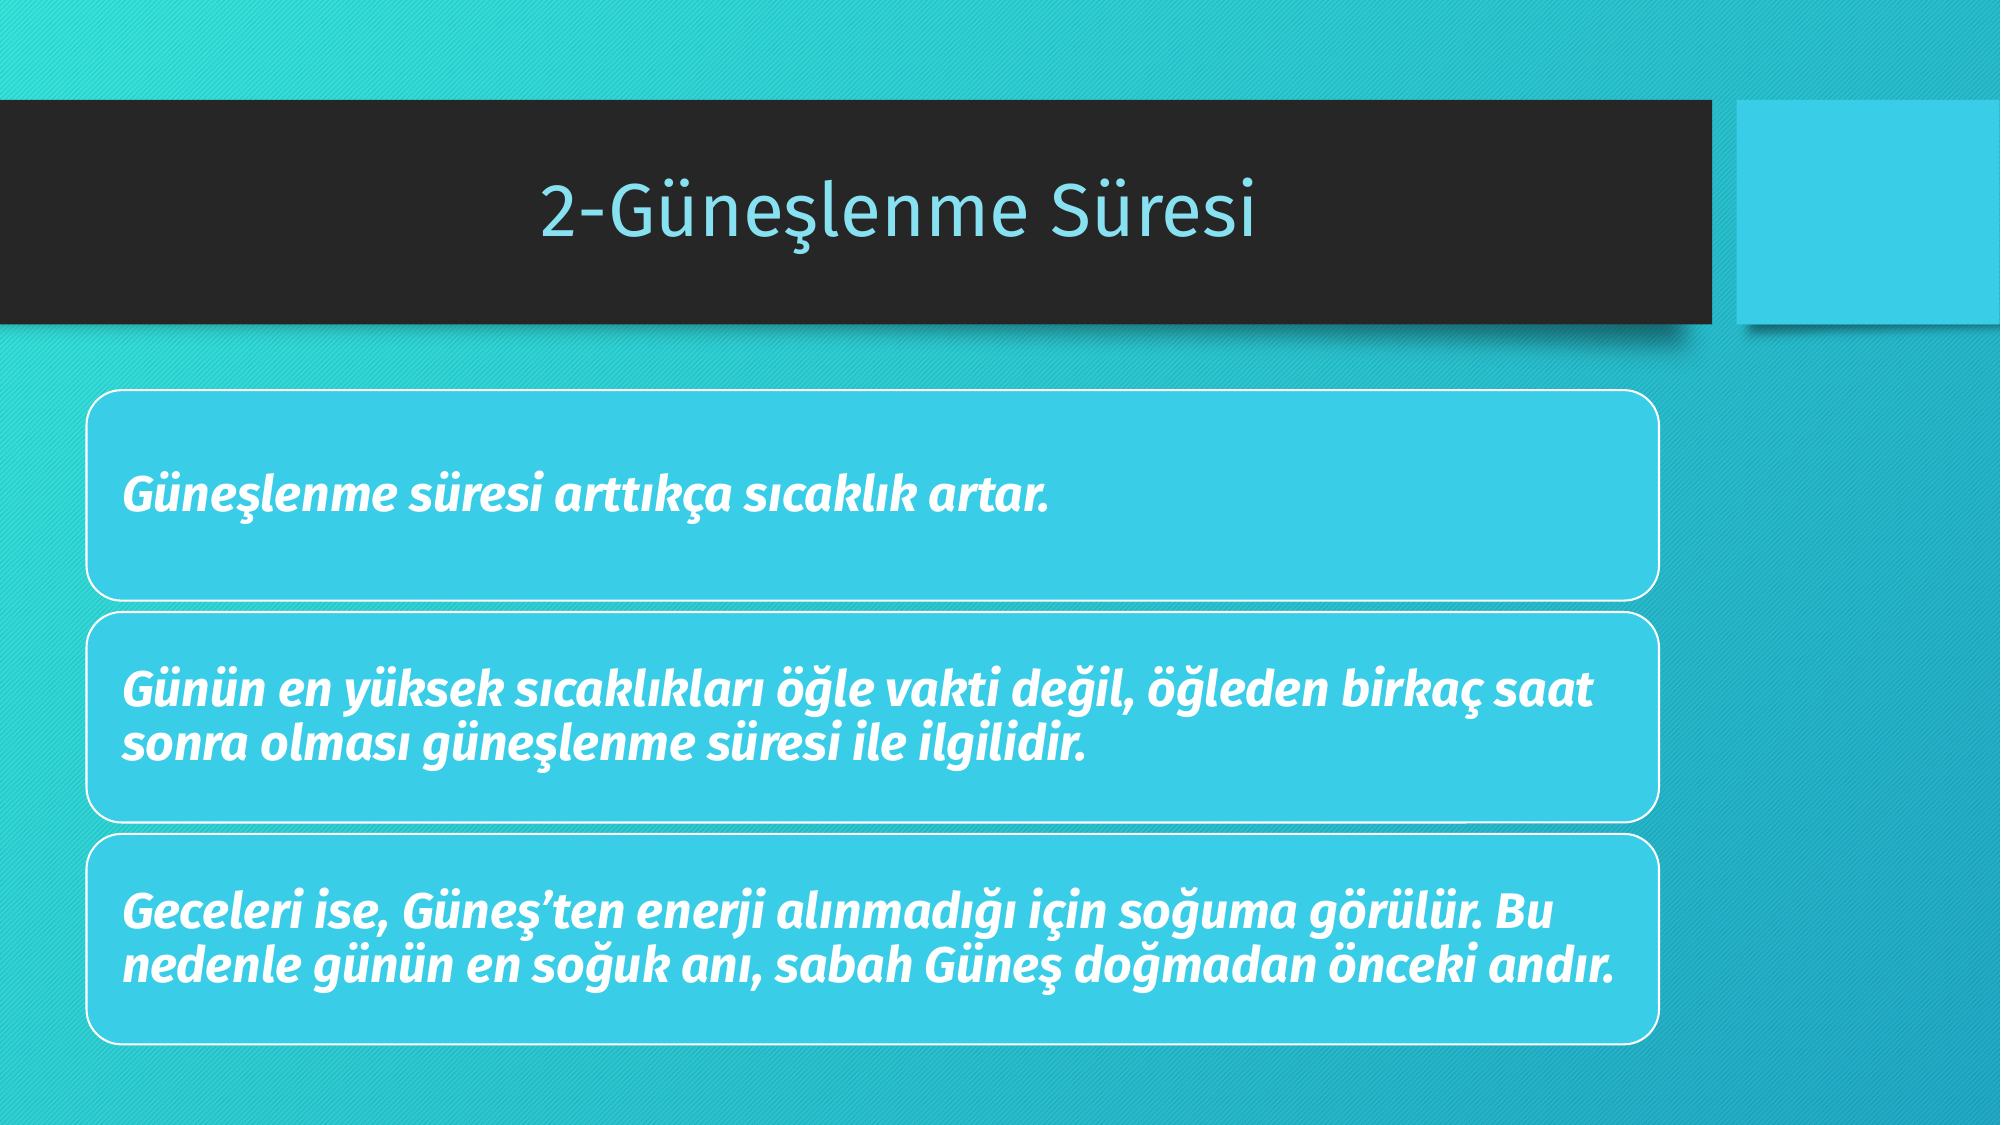

# 2-Güneşlenme Süresi
Güneşlenme süresi arttıkça sıcaklık artar.
Günün en yüksek sıcaklıkları öğle vakti değil, öğleden birkaç saat sonra olması güneşlenme süresi ile ilgilidir.
Geceleri ise, Güneş’ten enerji alınmadığı için soğuma görülür. Bu nedenle günün en soğuk anı, sabah Güneş doğmadan önceki andır.